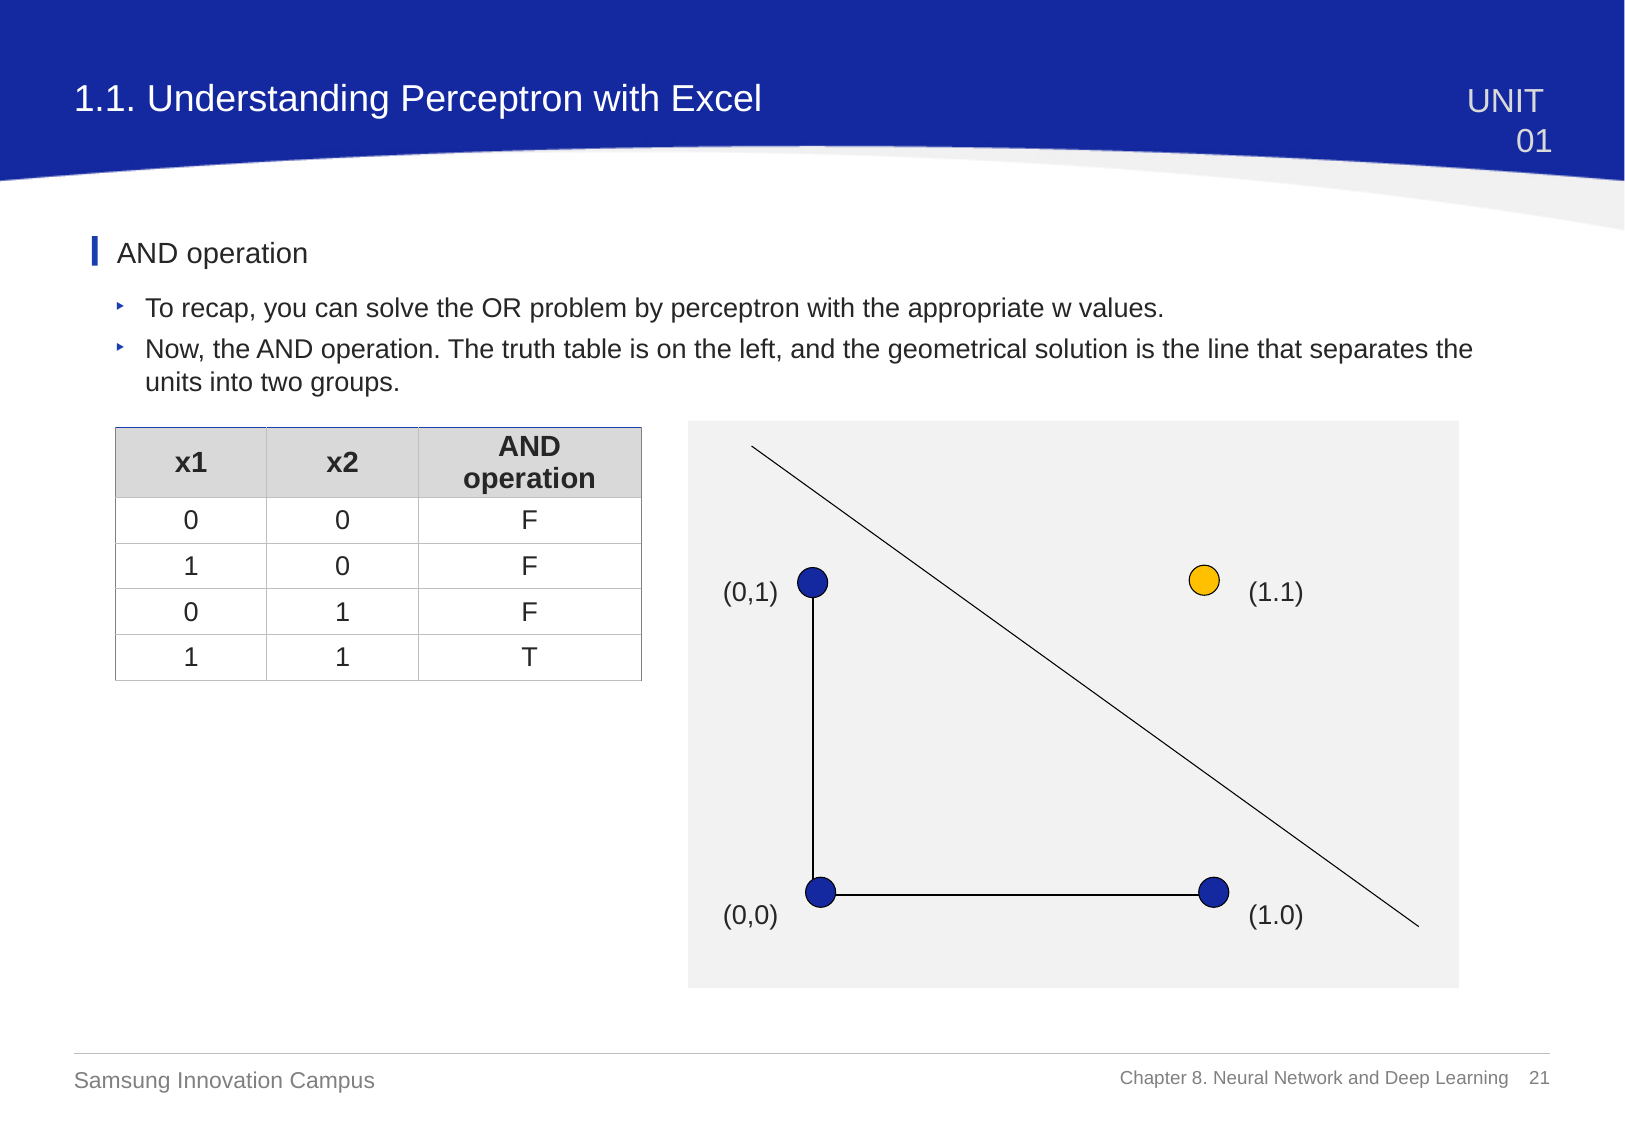

1.1. Understanding Perceptron with Excel
UNIT  01
AND operation

To recap, you can solve the OR problem by perceptron with the appropriate w values.
Now, the AND operation. The truth table is on the left, and the geometrical solution is the line that separates the units into two groups.

(0,1)
(1.1)

(0,0)
(1.0)
| x1 | x2 | AND operation |
| --- | --- | --- |
| 0 | 0 | F |
| 1 | 0 | F |
| 0 | 1 | F |
| 1 | 1 | T |